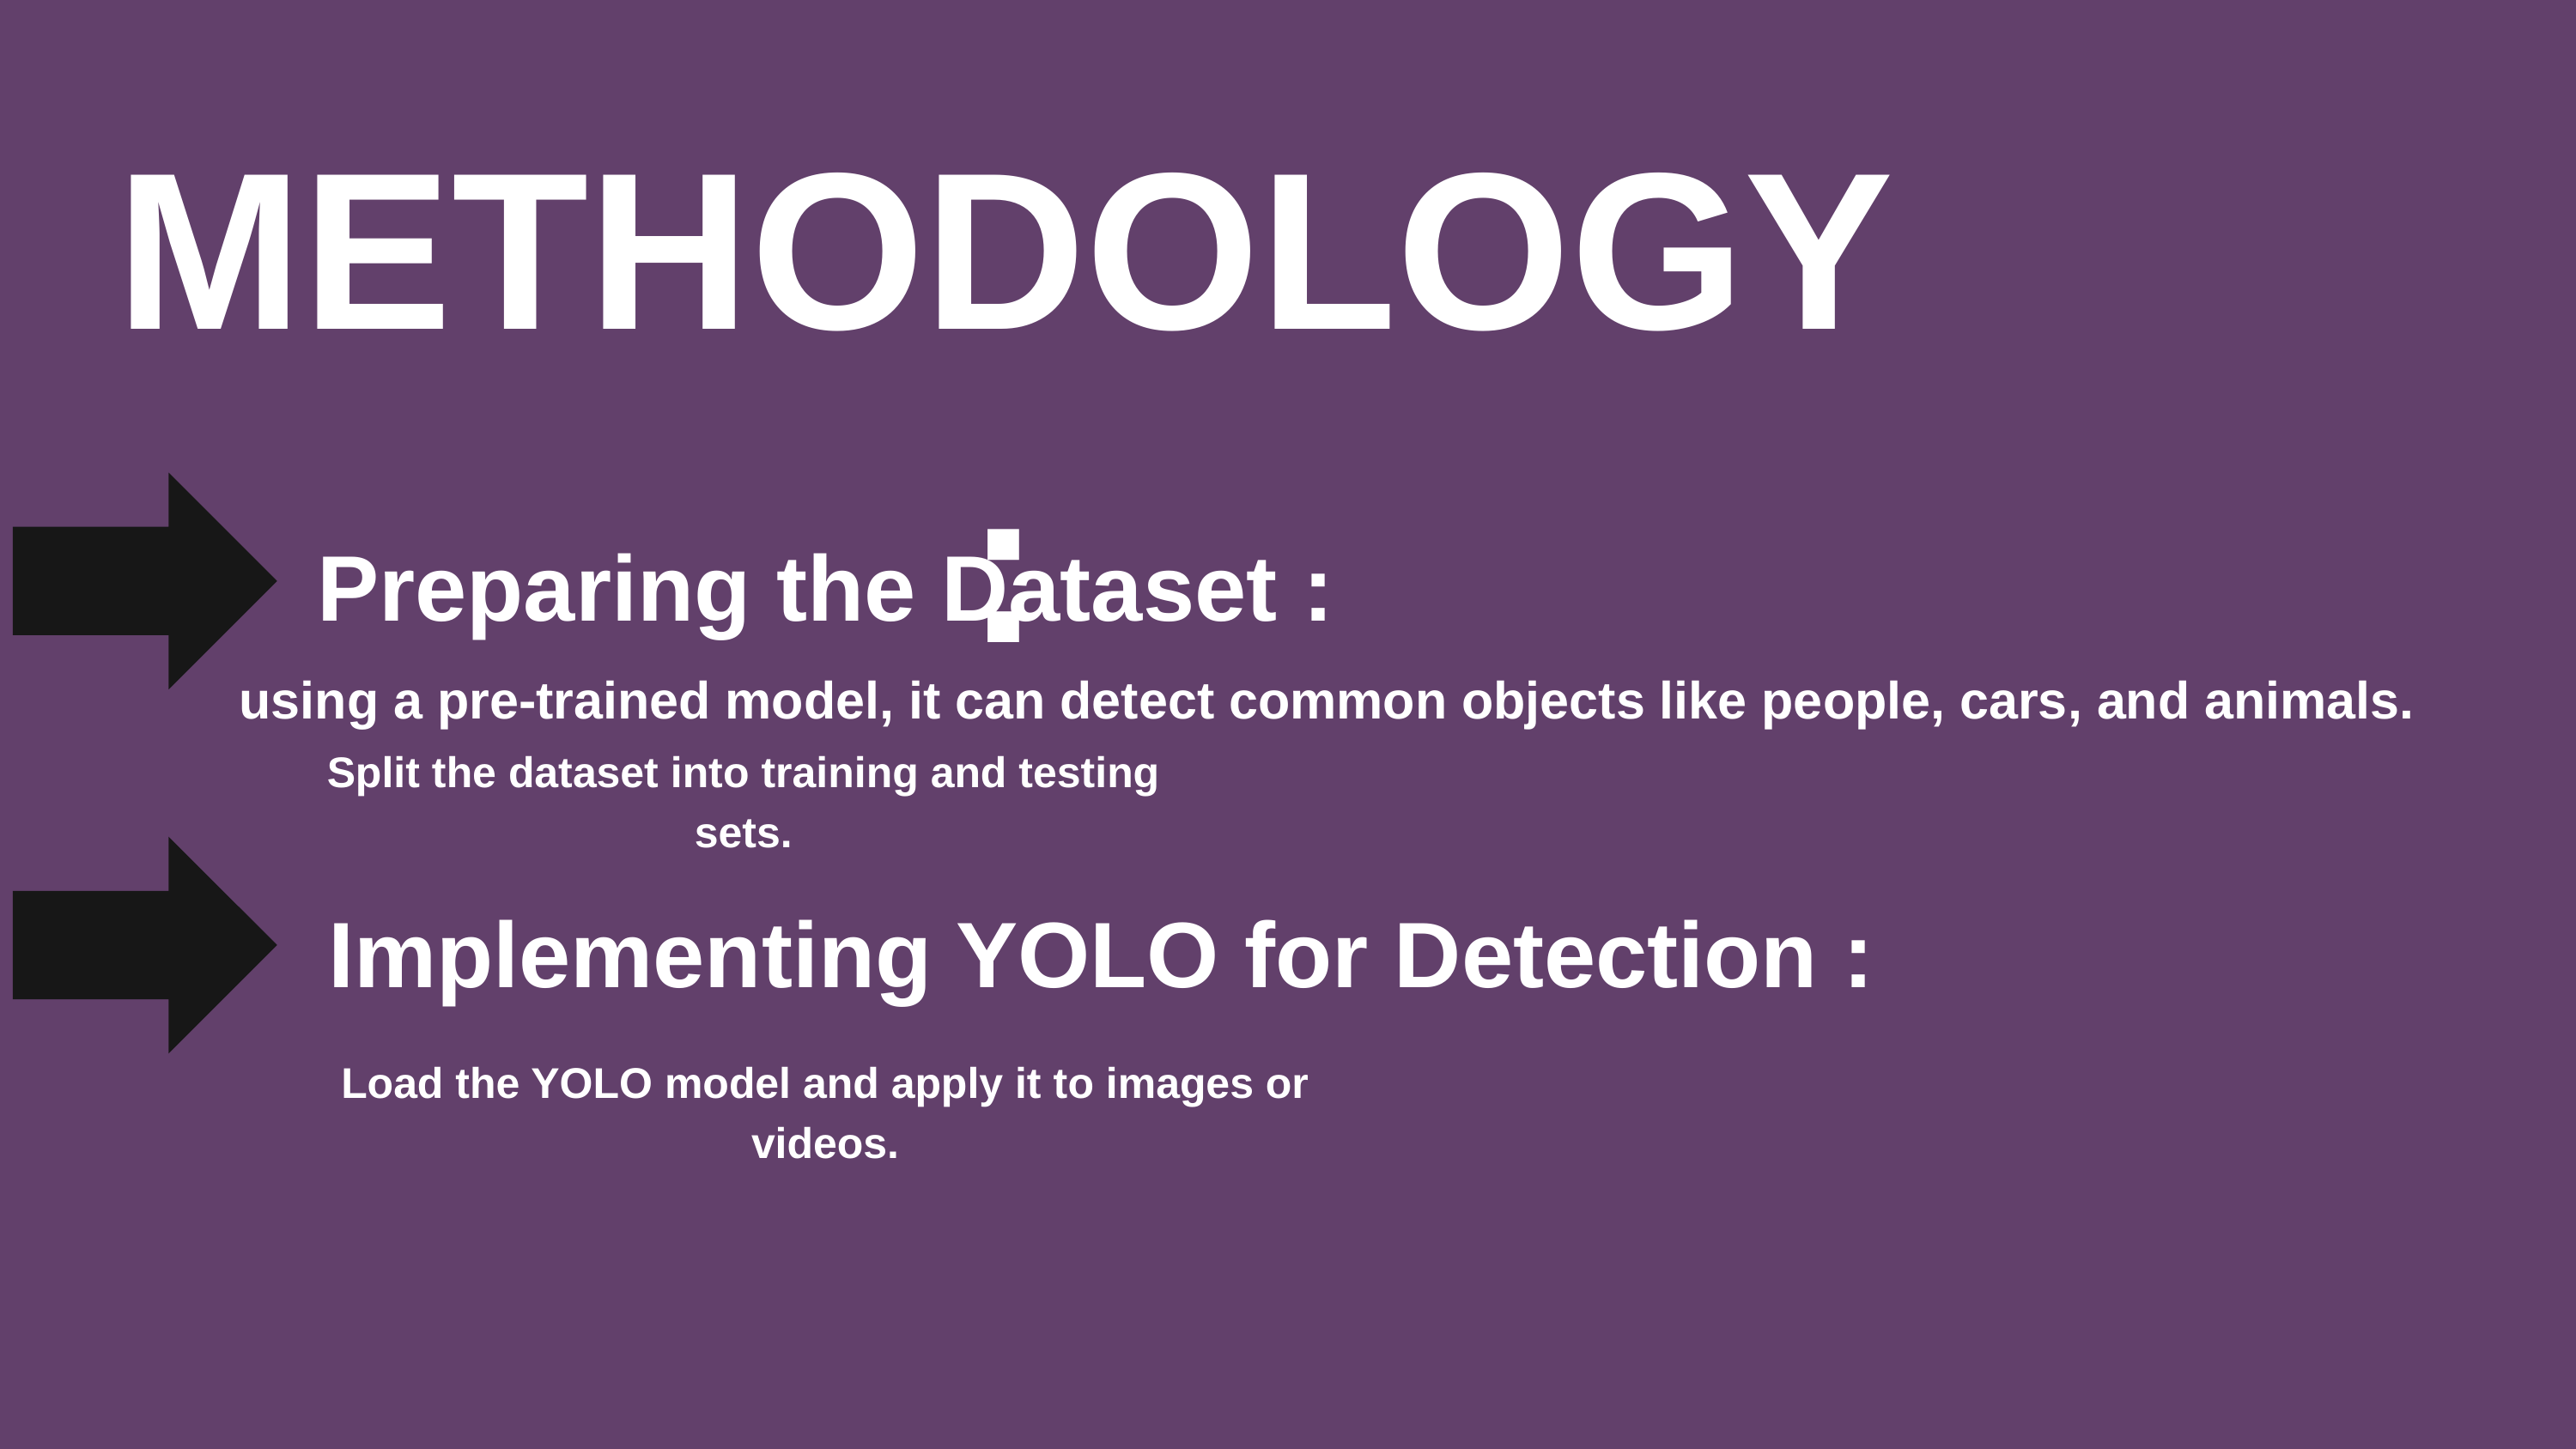

METHODOLOGY :

Preparing the Dataset :
using a pre-trained model, it can detect common objects like people, cars, and animals.
Split the dataset into training and testing sets.

 Implementing YOLO for Detection :
Load the YOLO model and apply it to images or videos.